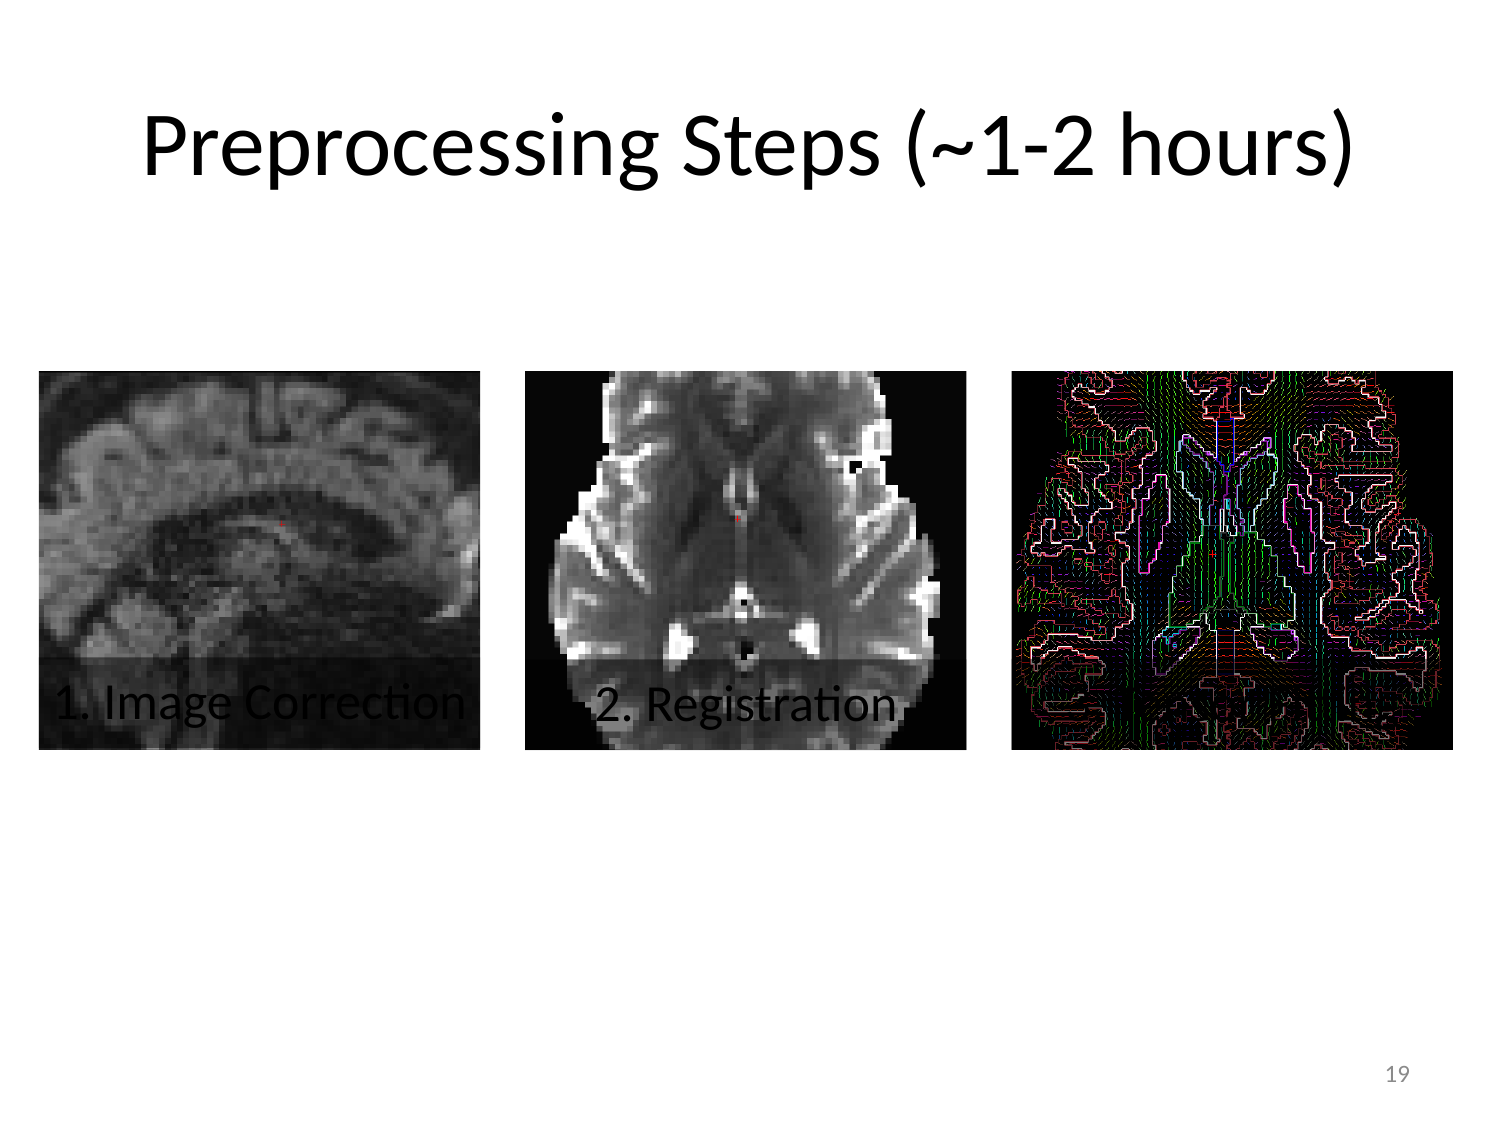

# Preprocessing Steps (~1-2 hours)
1. Image Correction
2. Registration
3. Tensor Fitting
19